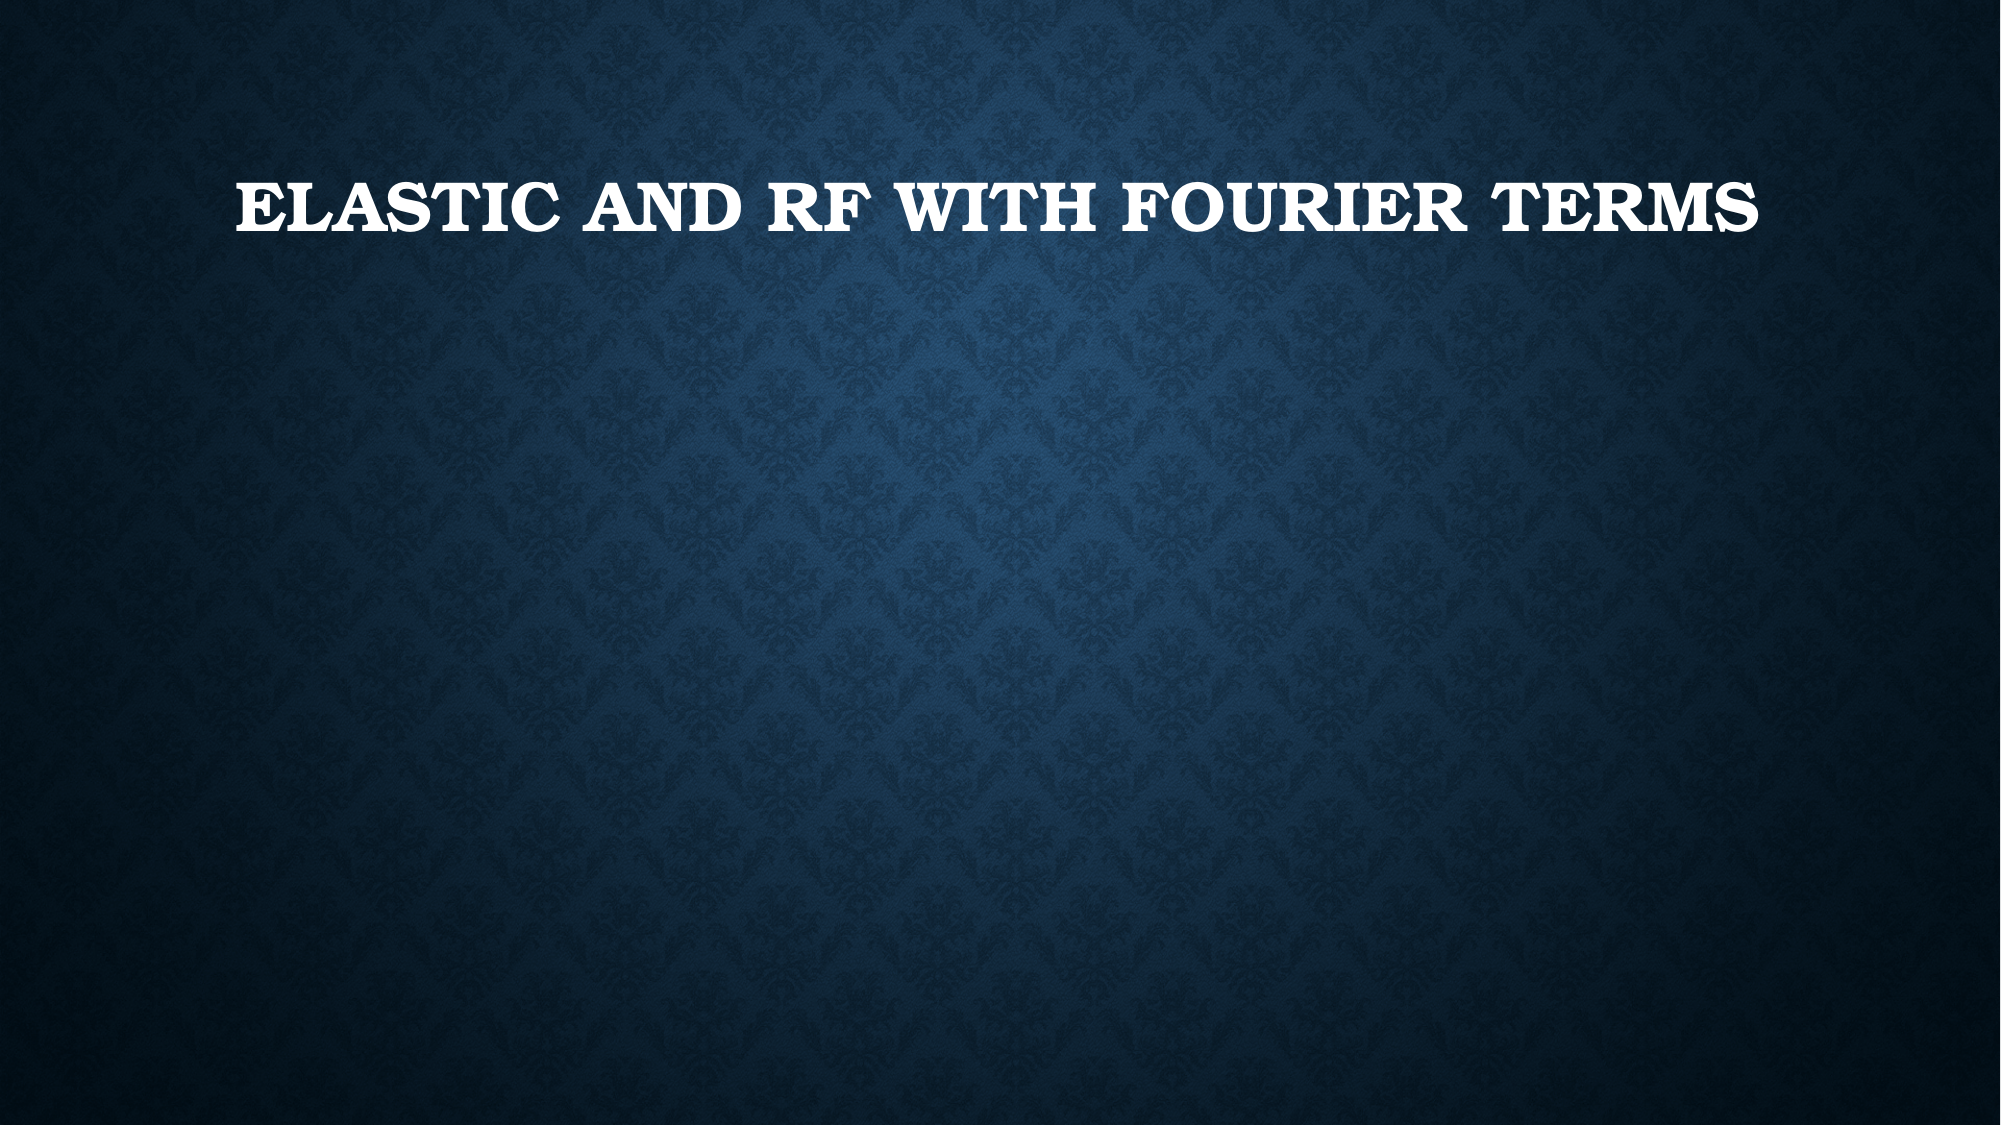

# Elastic and RF with Fourier terms